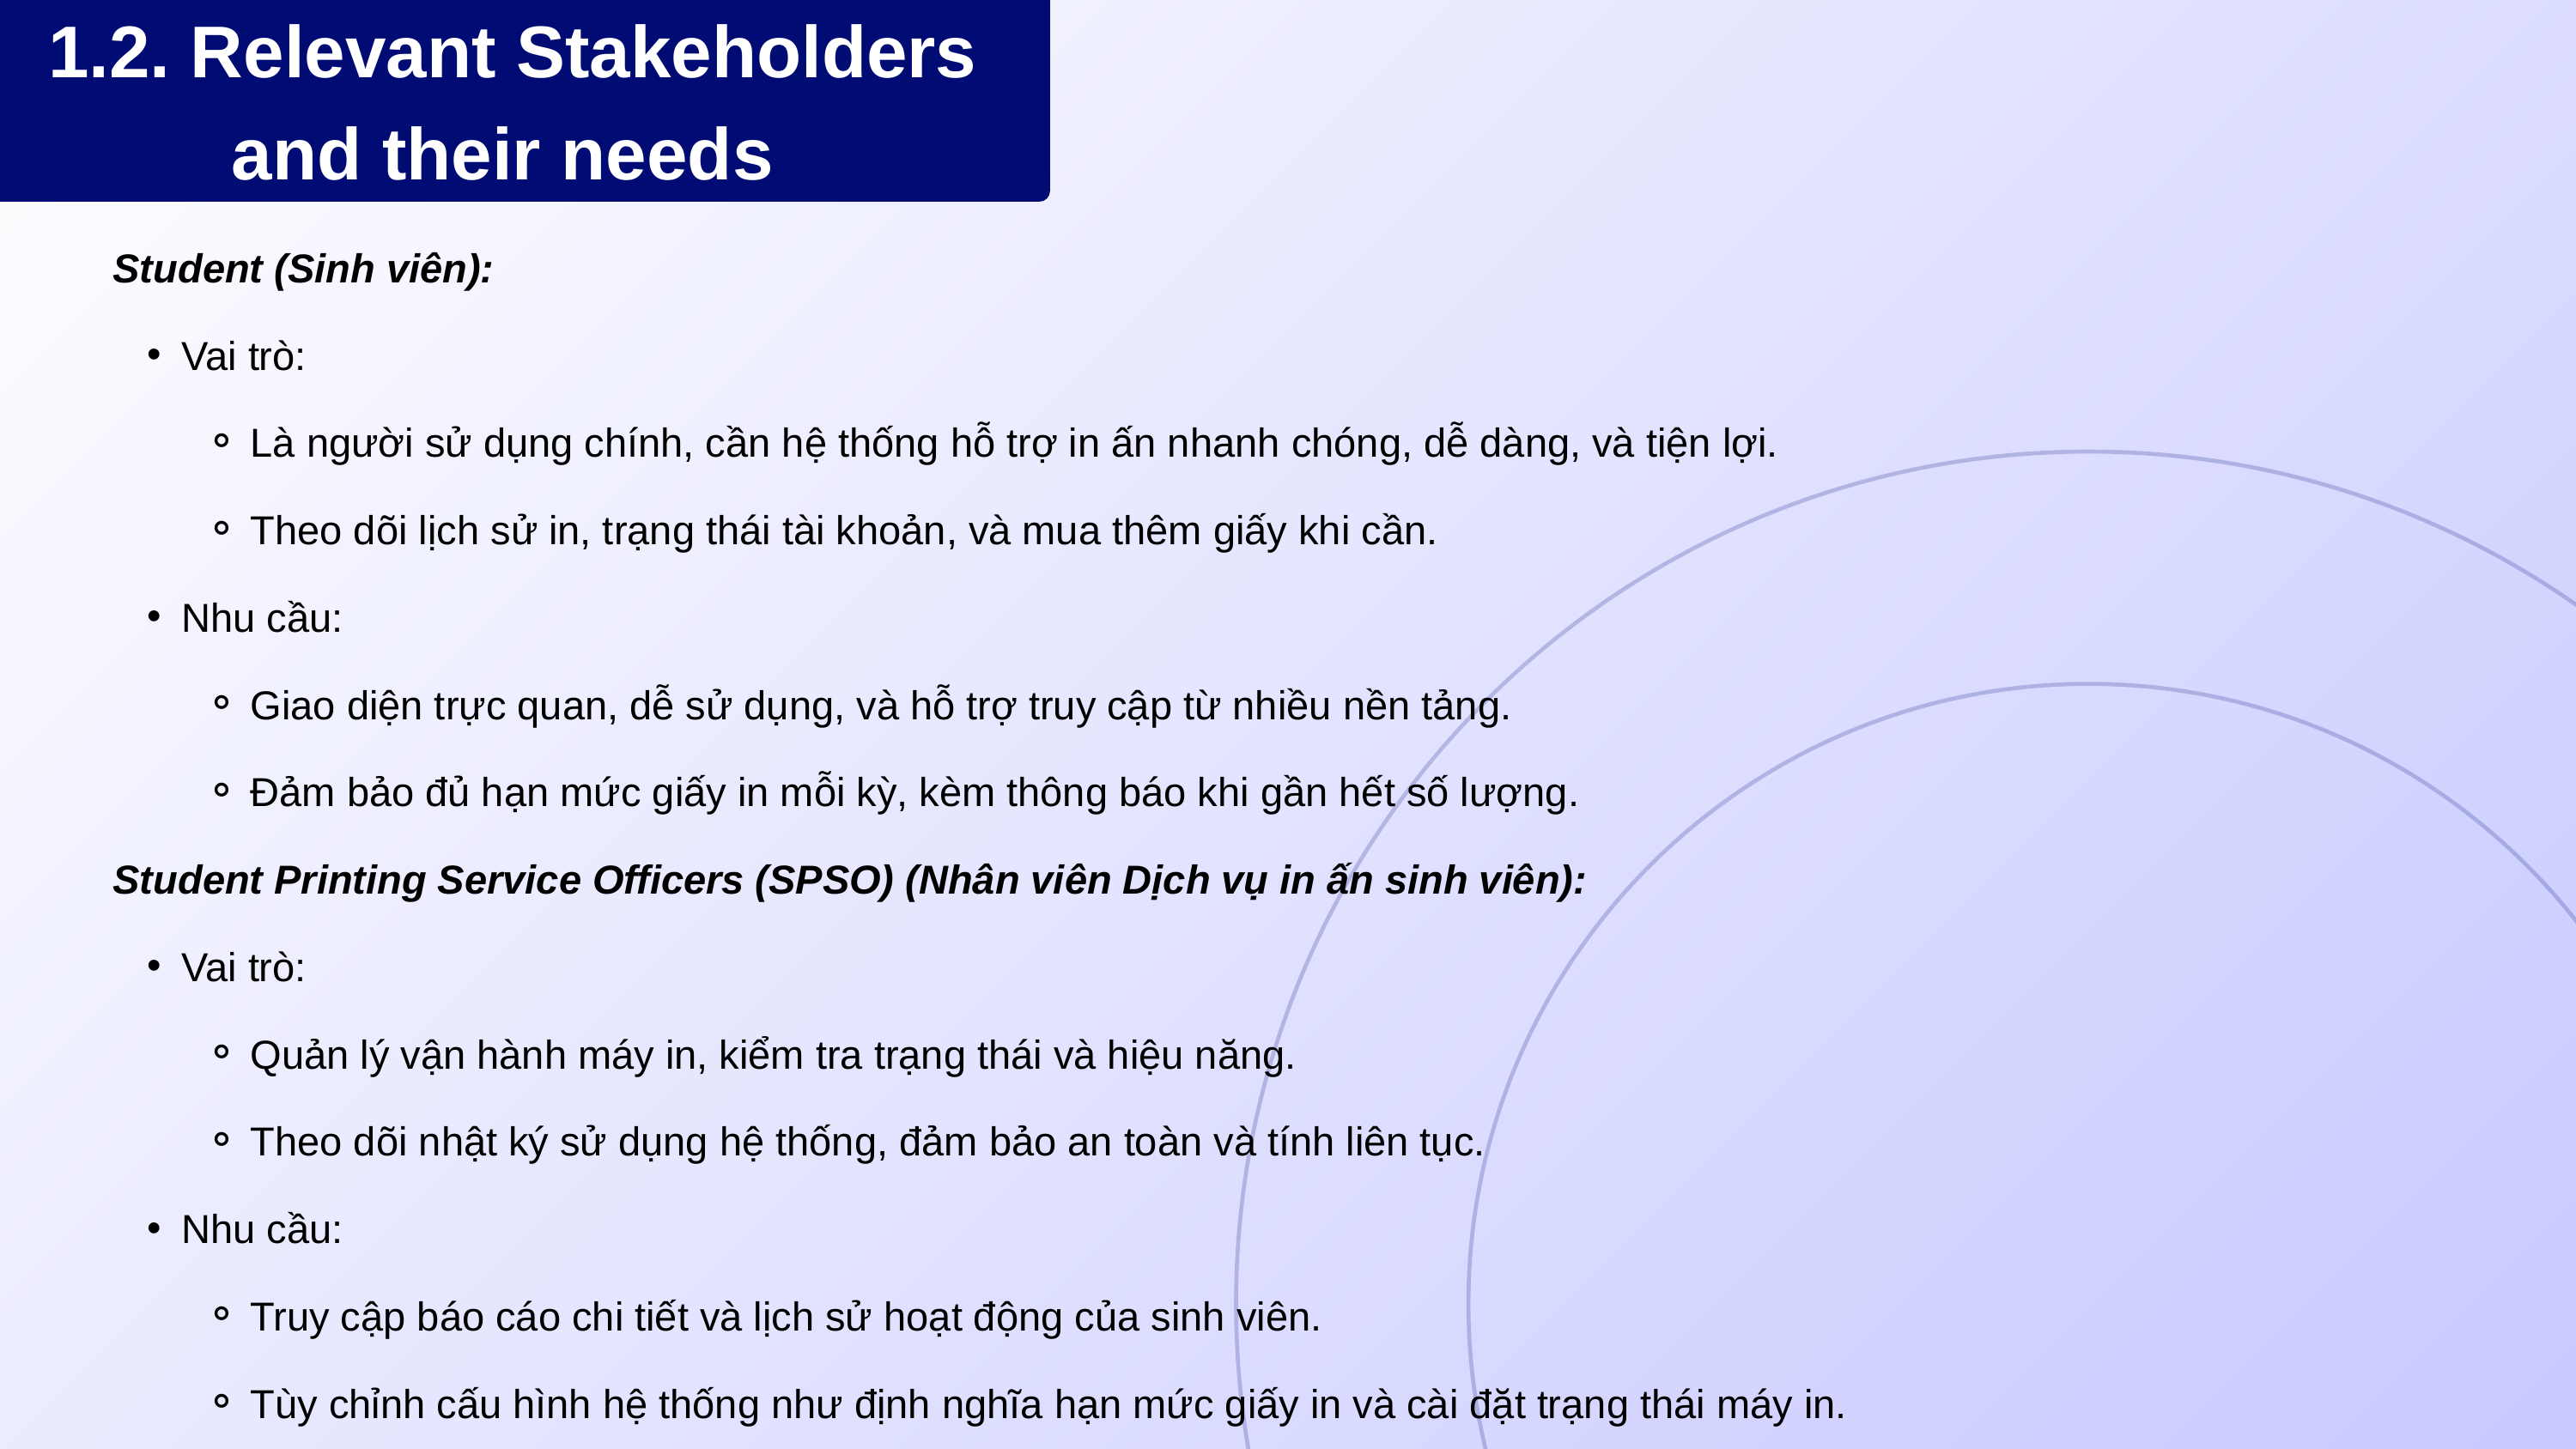

1.2. Relevant Stakeholders and their needs
Student (Sinh viên):
Vai trò:
Là người sử dụng chính, cần hệ thống hỗ trợ in ấn nhanh chóng, dễ dàng, và tiện lợi.
Theo dõi lịch sử in, trạng thái tài khoản, và mua thêm giấy khi cần.
Nhu cầu:
Giao diện trực quan, dễ sử dụng, và hỗ trợ truy cập từ nhiều nền tảng.
Đảm bảo đủ hạn mức giấy in mỗi kỳ, kèm thông báo khi gần hết số lượng.
Student Printing Service Officers (SPSO) (Nhân viên Dịch vụ in ấn sinh viên):
Vai trò:
Quản lý vận hành máy in, kiểm tra trạng thái và hiệu năng.
Theo dõi nhật ký sử dụng hệ thống, đảm bảo an toàn và tính liên tục.
Nhu cầu:
Truy cập báo cáo chi tiết và lịch sử hoạt động của sinh viên.
Tùy chỉnh cấu hình hệ thống như định nghĩa hạn mức giấy in và cài đặt trạng thái máy in.